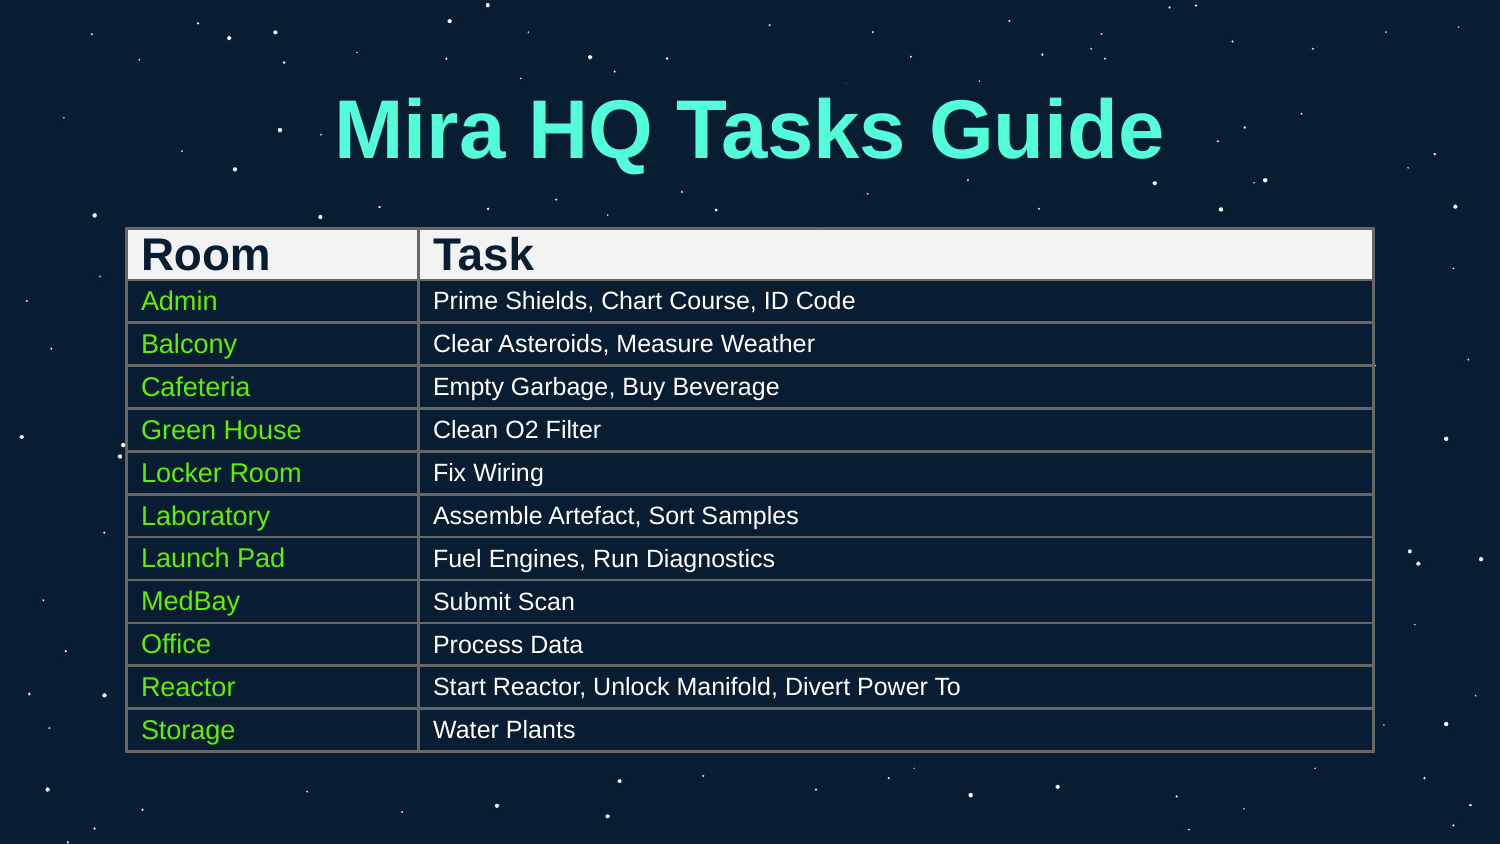

# Mira HQ Tasks Guide
| Room | Task |
| --- | --- |
| Admin | Prime Shields, Chart Course, ID Code |
| Balcony | Clear Asteroids, Measure Weather |
| Cafeteria | Empty Garbage, Buy Beverage |
| Green House | Clean O2 Filter |
| Locker Room | Fix Wiring |
| Laboratory | Assemble Artefact, Sort Samples |
| Launch Pad | Fuel Engines, Run Diagnostics |
| MedBay | Submit Scan |
| Office | Process Data |
| Reactor | Start Reactor, Unlock Manifold, Divert Power To |
| Storage | Water Plants |